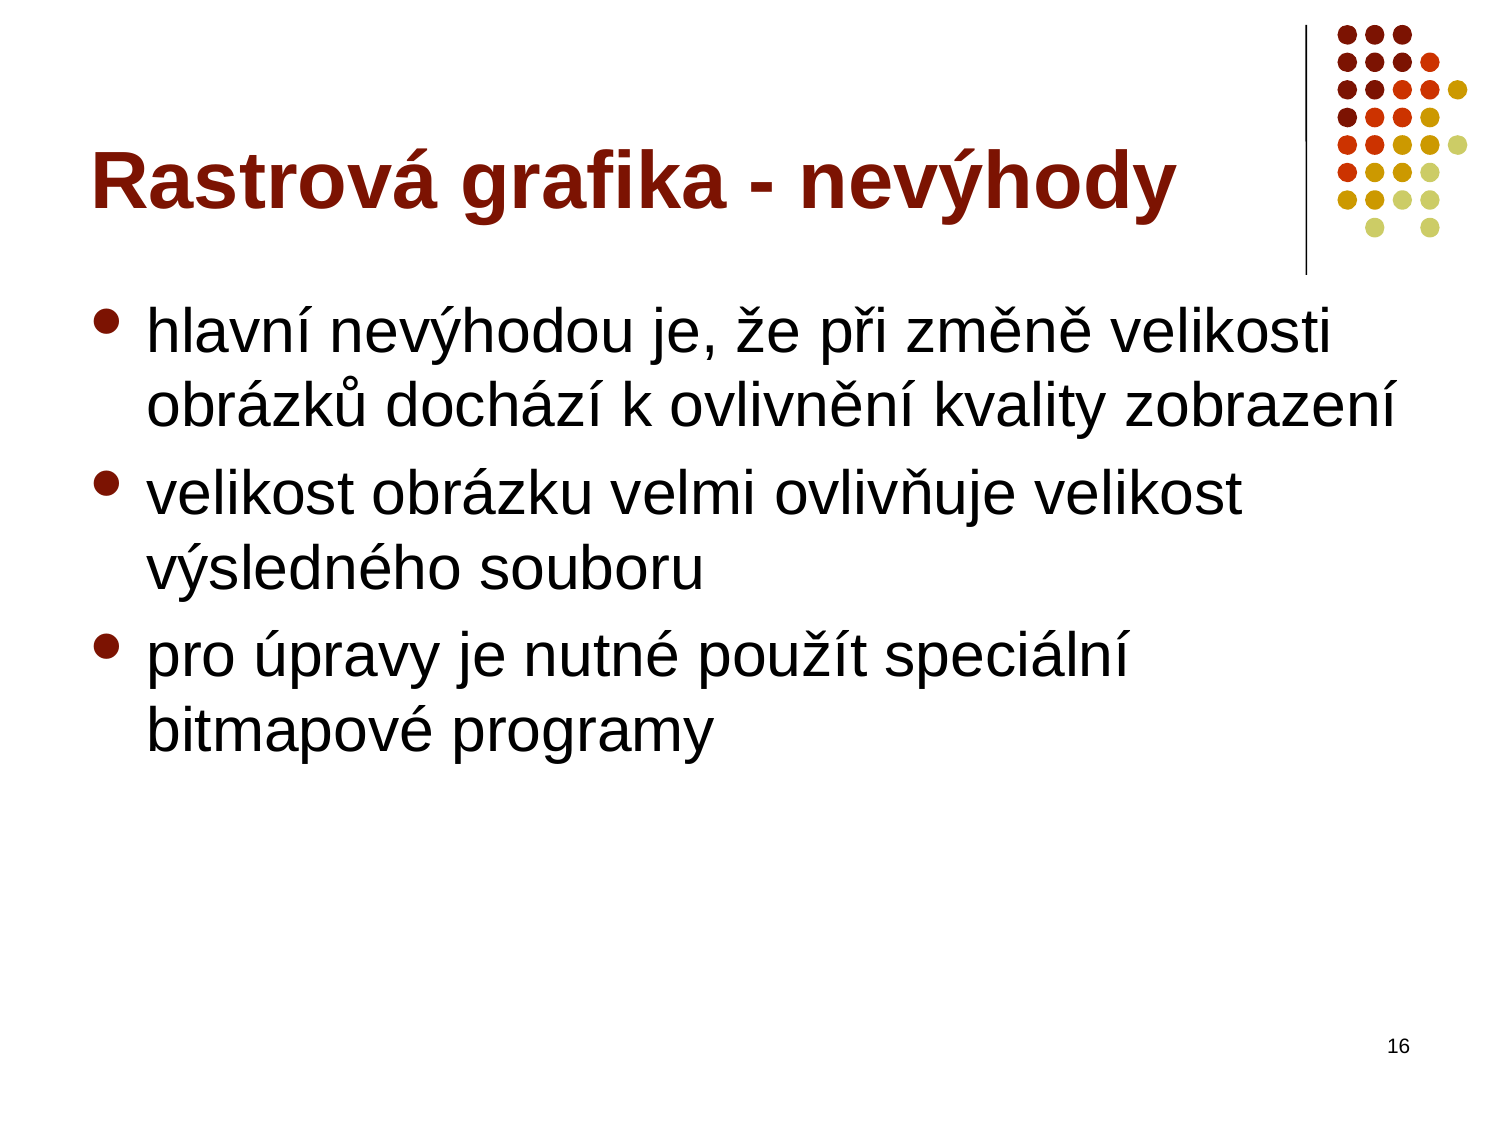

# Rastrová grafika - nevýhody
hlavní nevýhodou je, že při změně velikosti obrázků dochází k ovlivnění kvality zobrazení
velikost obrázku velmi ovlivňuje velikost výsledného souboru
pro úpravy je nutné použít speciální bitmapové programy
16